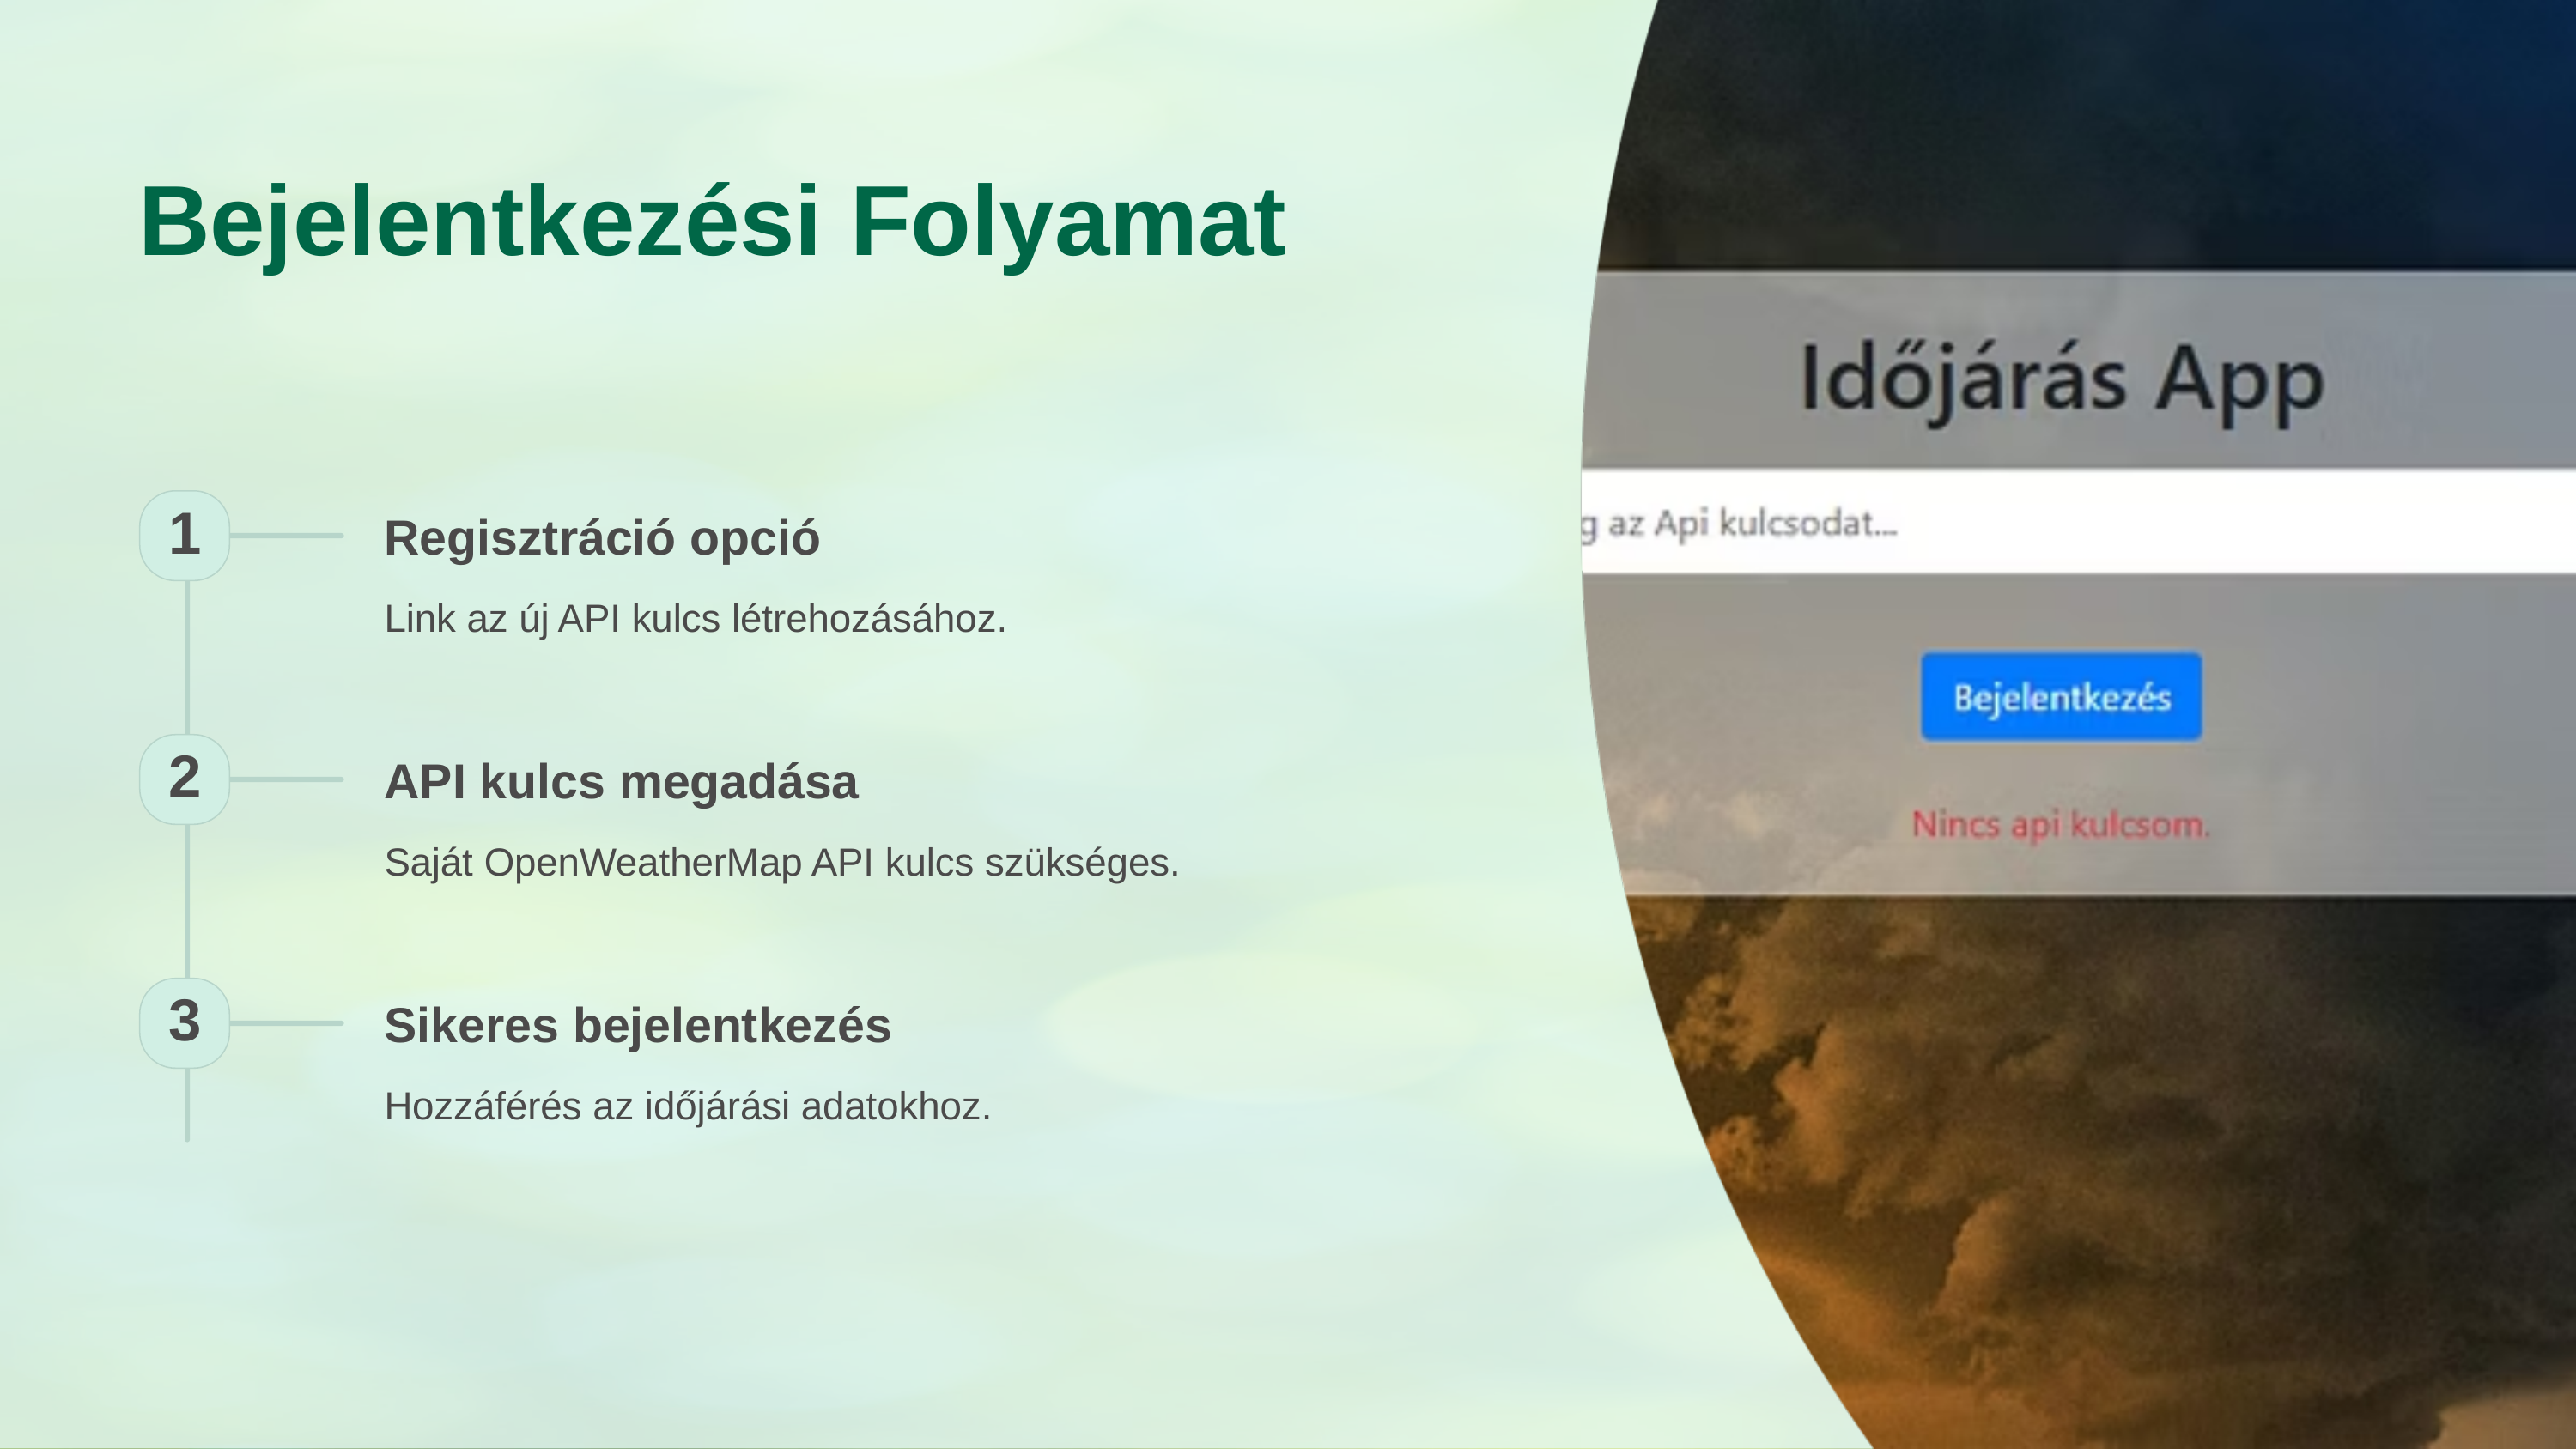

Bejelentkezési Folyamat

Regisztráció opció
1

Link az új API kulcs létrehozásához.

API kulcs megadása
2

Saját OpenWeatherMap API kulcs szükséges.

Sikeres bejelentkezés
3

Hozzáférés az időjárási adatokhoz.